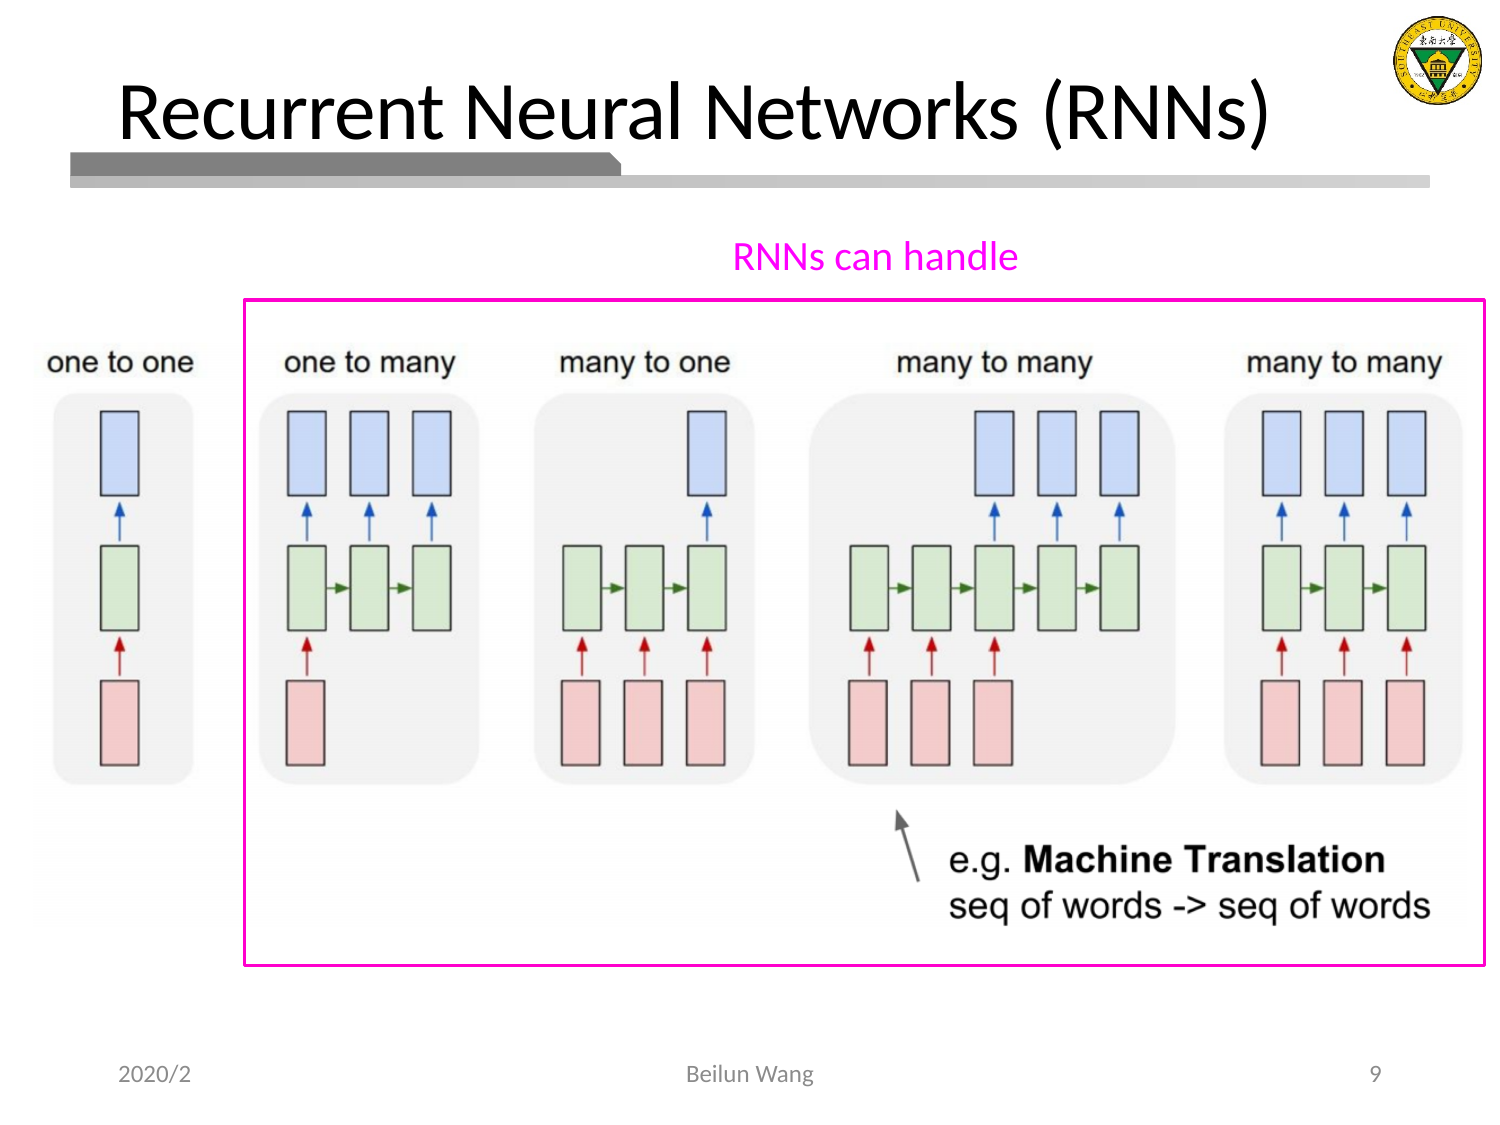

# Recurrent Neural Networks (RNNs)
RNNs can handle

2020/2
Beilun Wang
9